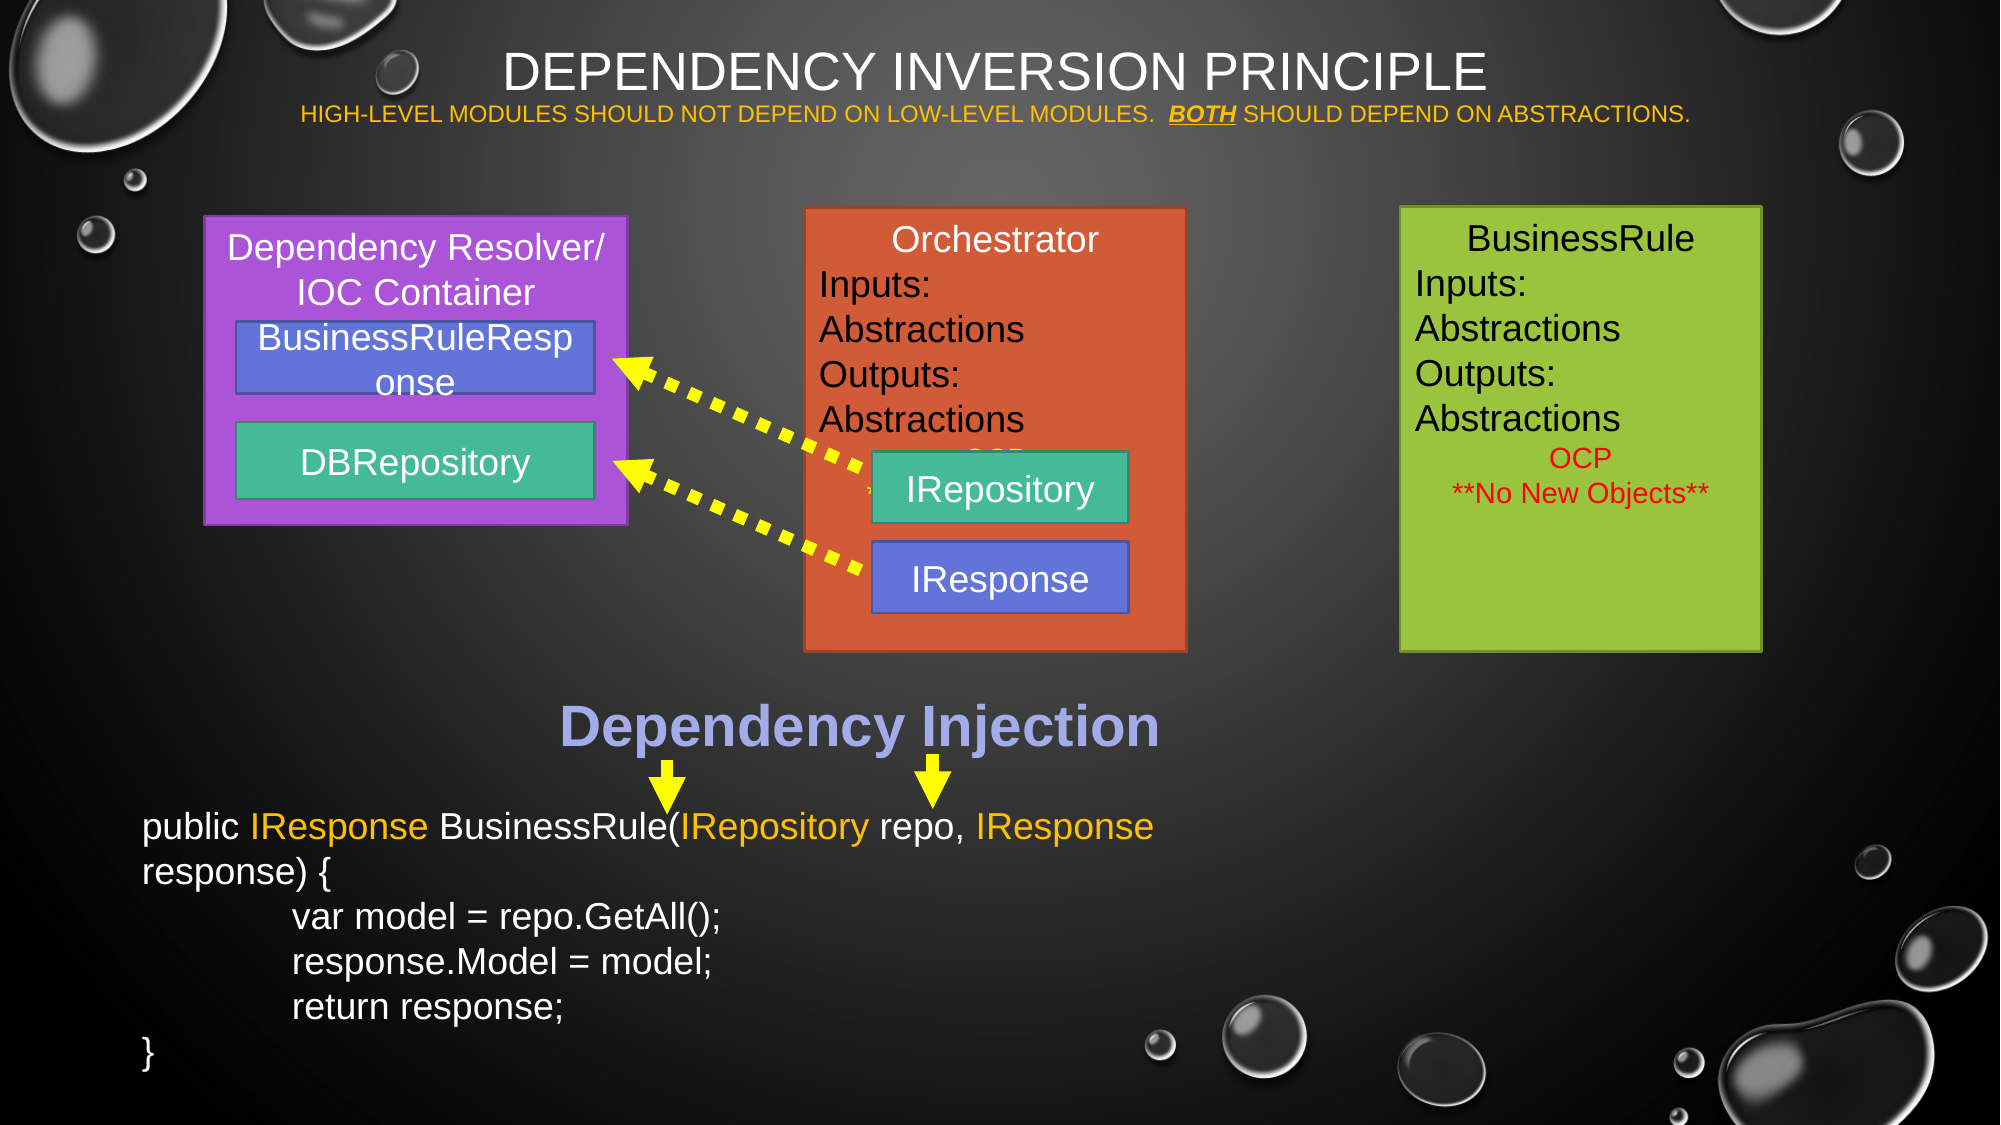

# Dependency Inversion Principle High-Level modules should not depend on low-level modules.  BOTH should depend on abstractions.
BusinessRule
Inputs: 	Abstractions
Outputs: 	Abstractions
OCP
**No New Objects**
Orchestrator
Inputs: 	Abstractions
Outputs: 	Abstractions
OCP
**No New Objects**
Dependency Resolver/
IOC Container
BusinessRuleResponse
DBRepository
IRepository
IResponse
Dependency Injection
public IResponse BusinessRule(IRepository repo, IResponse response) {
	var model = repo.GetAll();
	response.Model = model;
	return response;
}